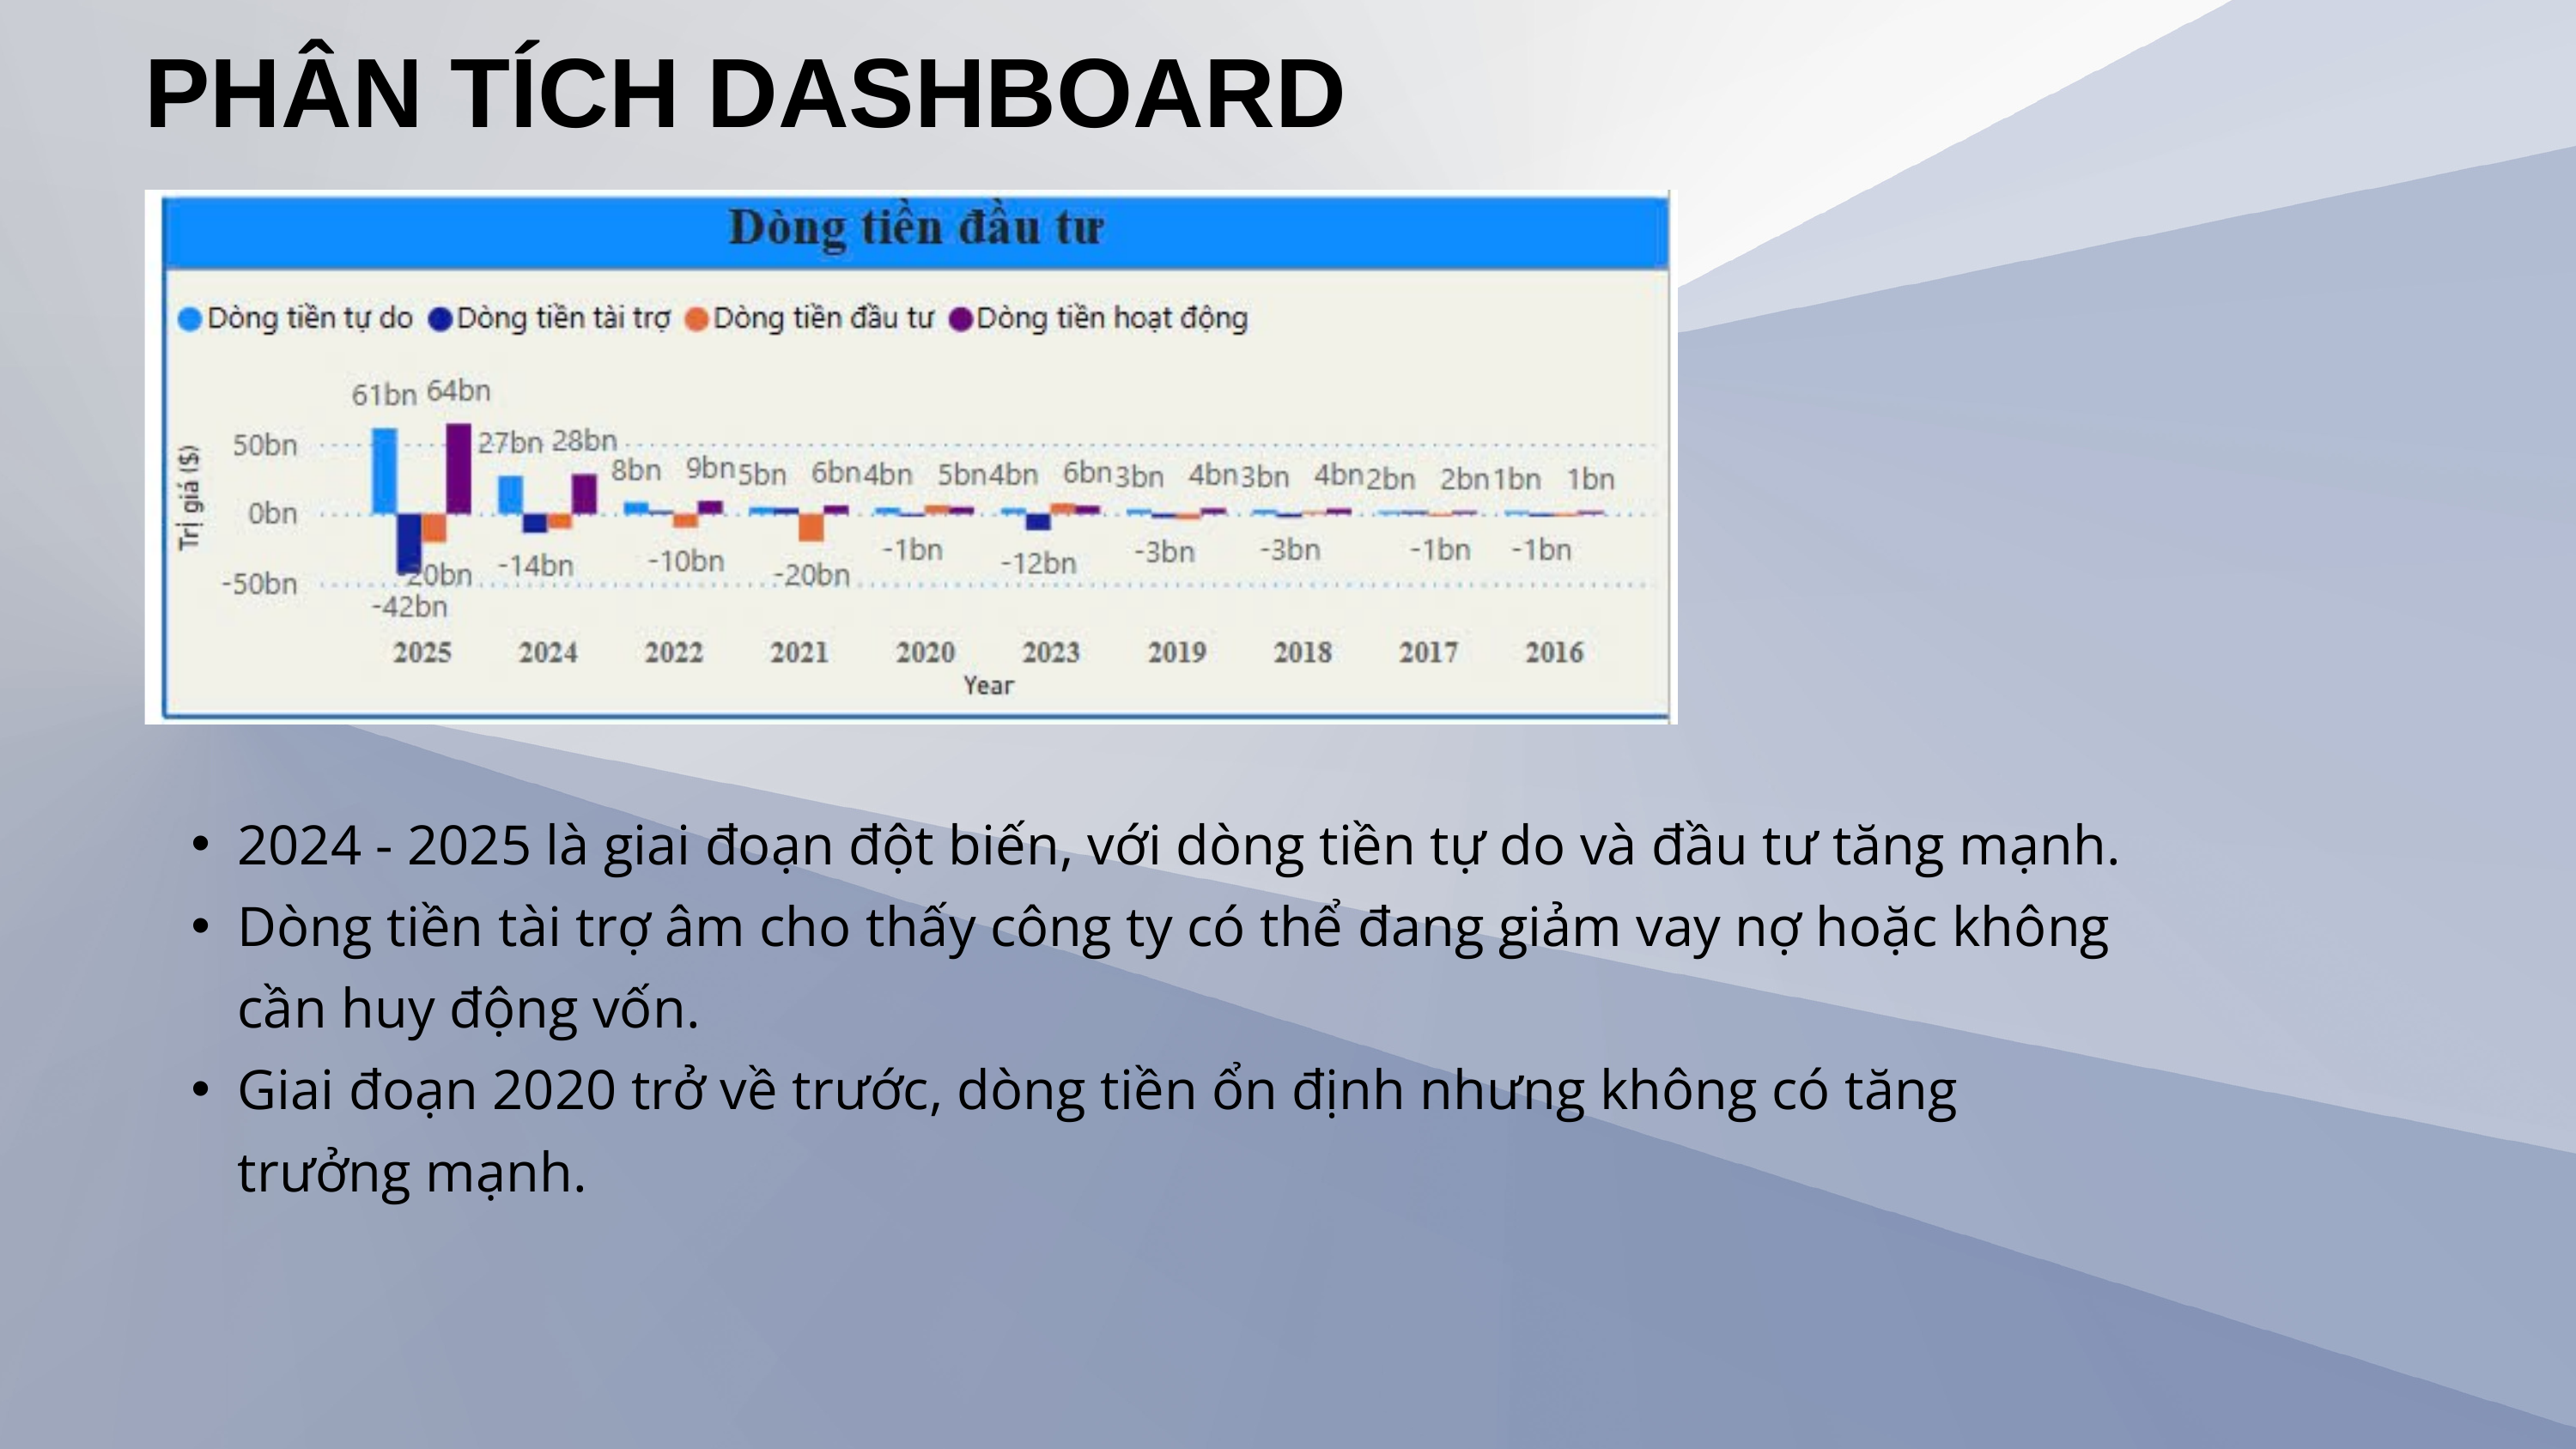

PHÂN TÍCH DASHBOARD

2024 - 2025 là giai đoạn đột biến, với dòng tiền tự do và đầu tư tăng mạnh.
Dòng tiền tài trợ âm cho thấy công ty có thể đang giảm vay nợ hoặc không cần huy động vốn.
Giai đoạn 2020 trở về trước, dòng tiền ổn định nhưng không có tăng trưởng mạnh.